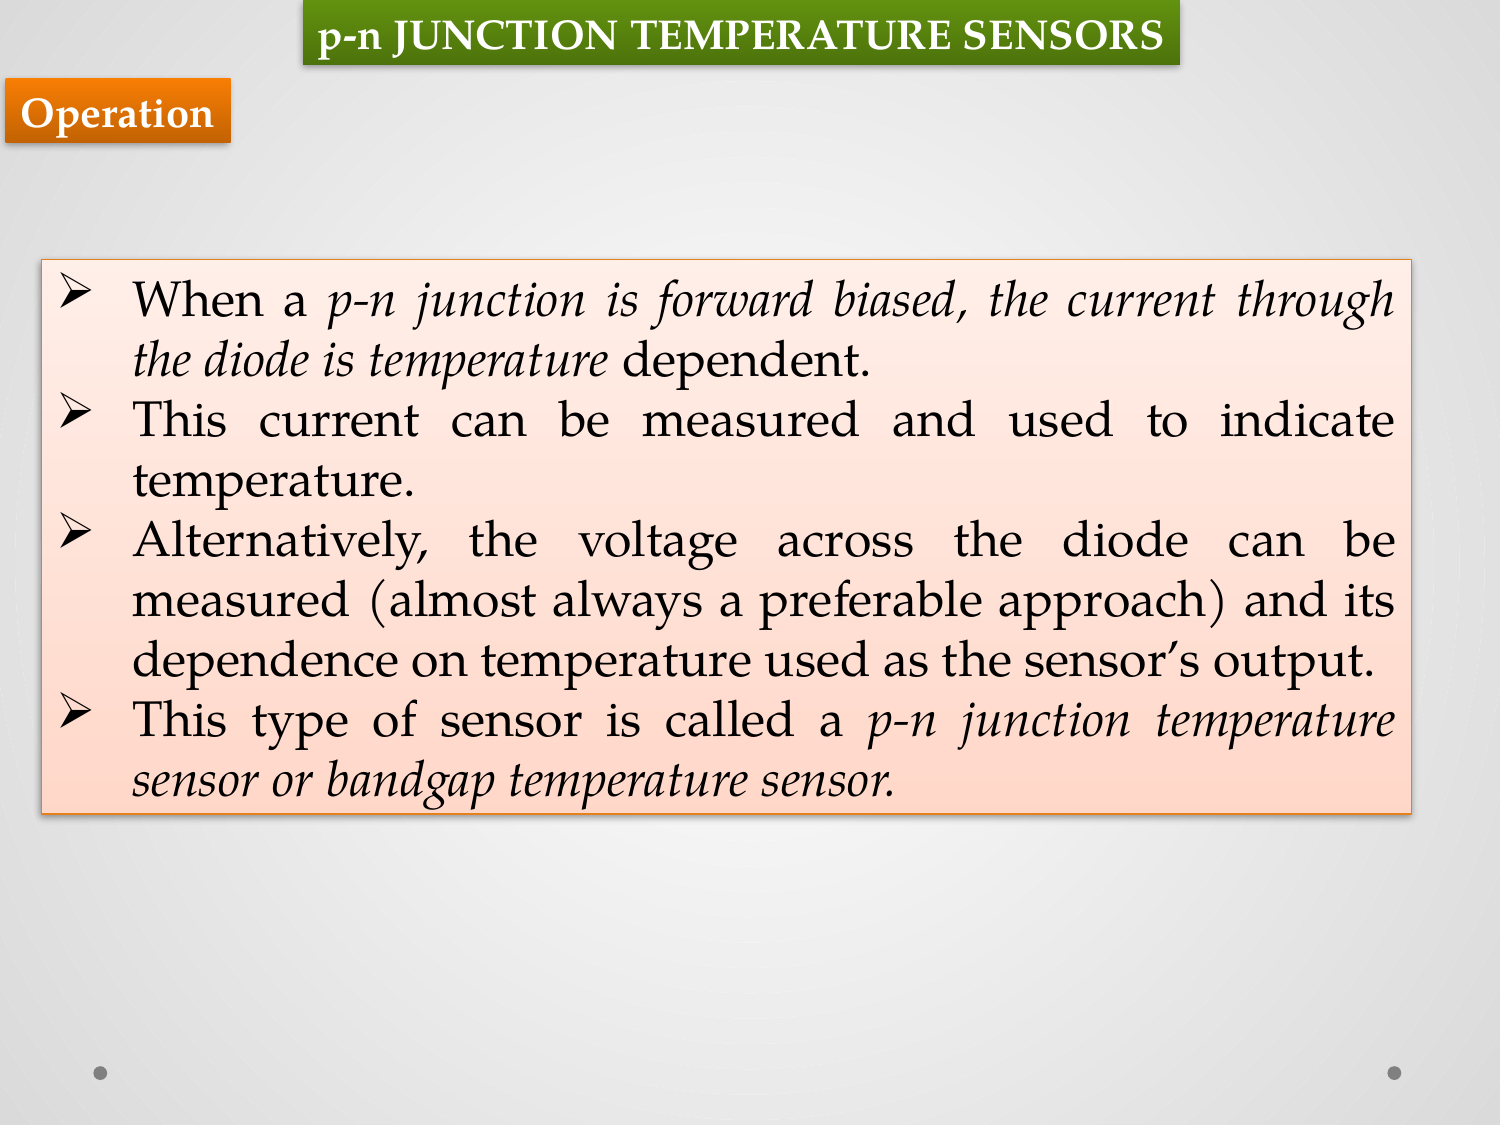

p-n JUNCTION TEMPERATURE SENSORS
Operation
When a p-n junction is forward biased, the current through the diode is temperature dependent.
This current can be measured and used to indicate temperature.
Alternatively, the voltage across the diode can be measured (almost always a preferable approach) and its dependence on temperature used as the sensor’s output.
This type of sensor is called a p-n junction temperature sensor or bandgap temperature sensor.